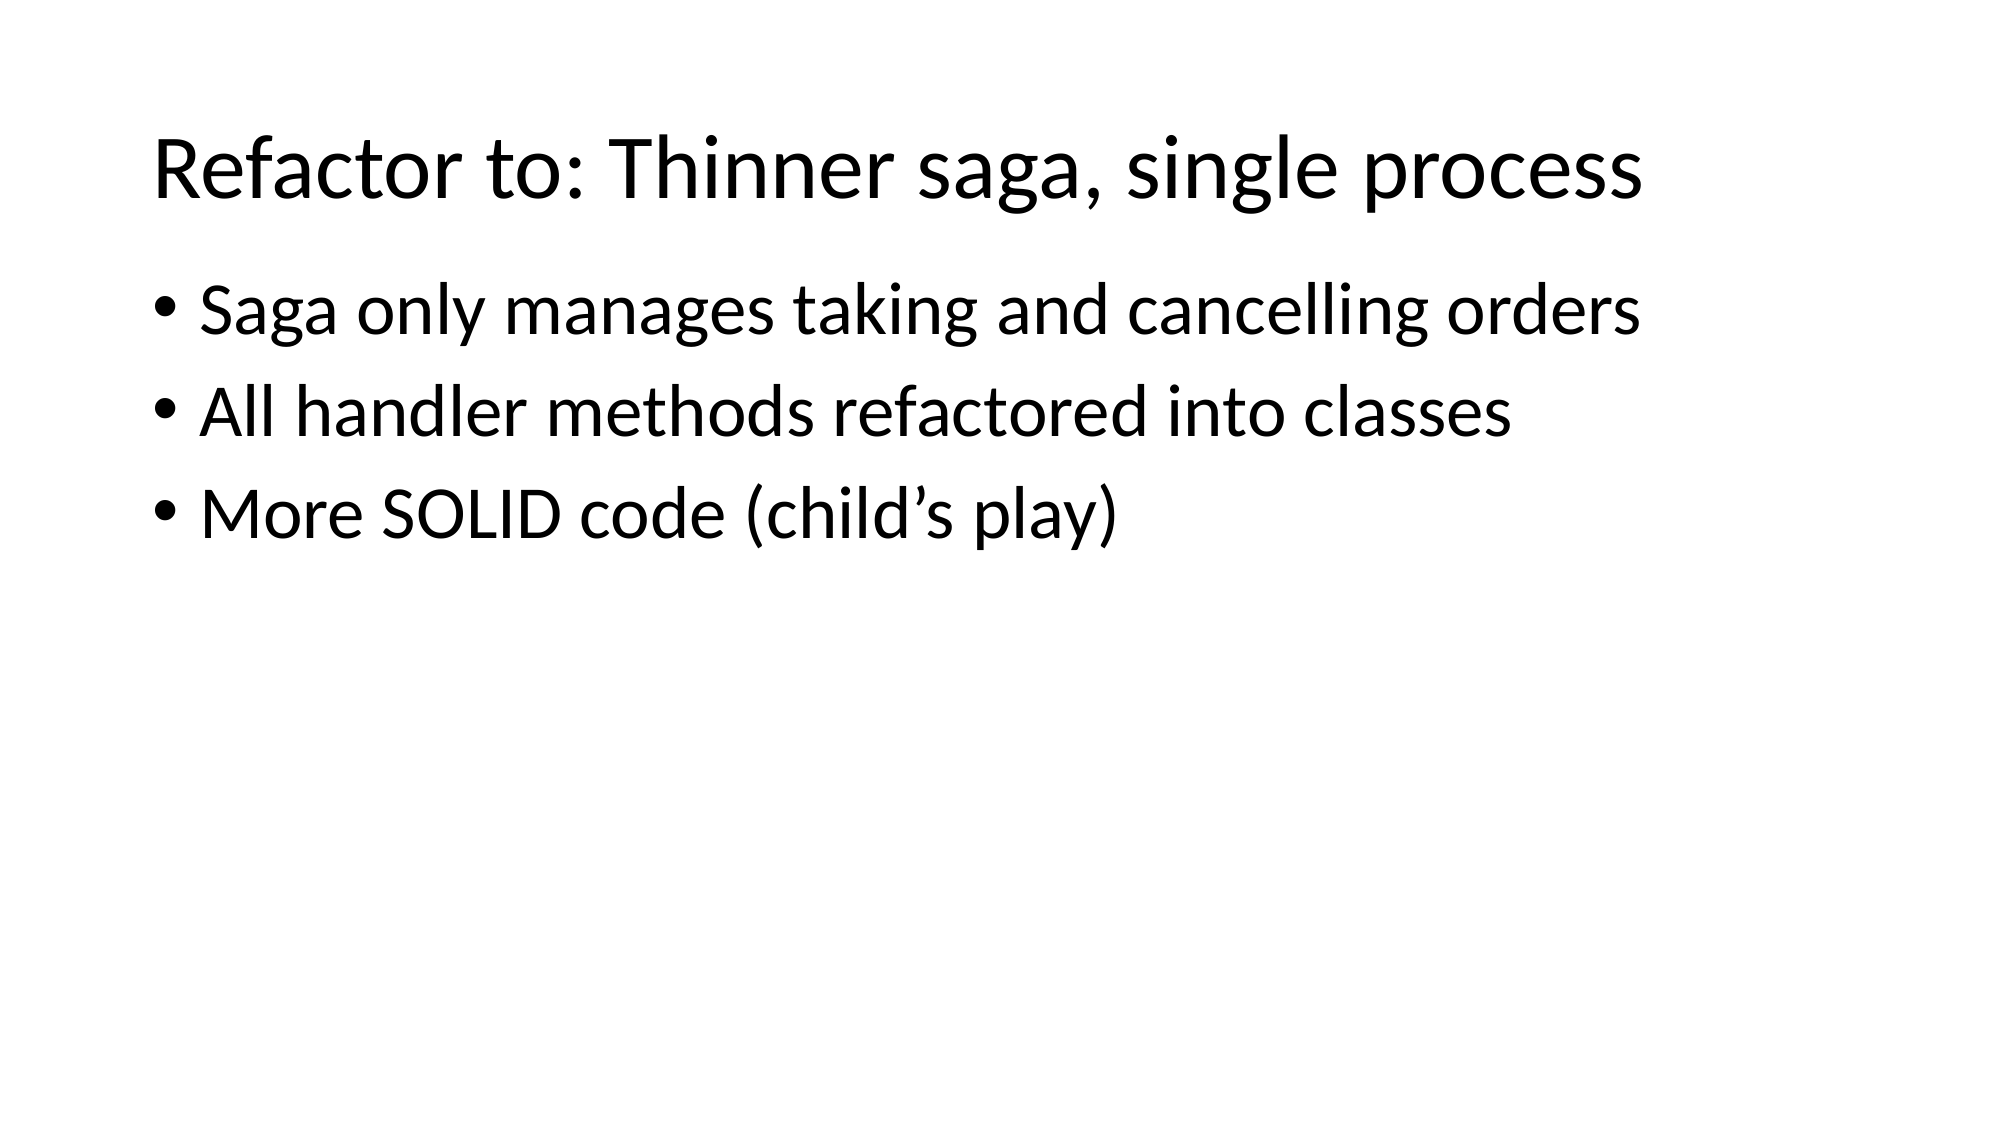

# Refactor to: Thinner saga, single process
Saga only manages taking and cancelling orders
All handler methods refactored into classes
More SOLID code (child’s play)